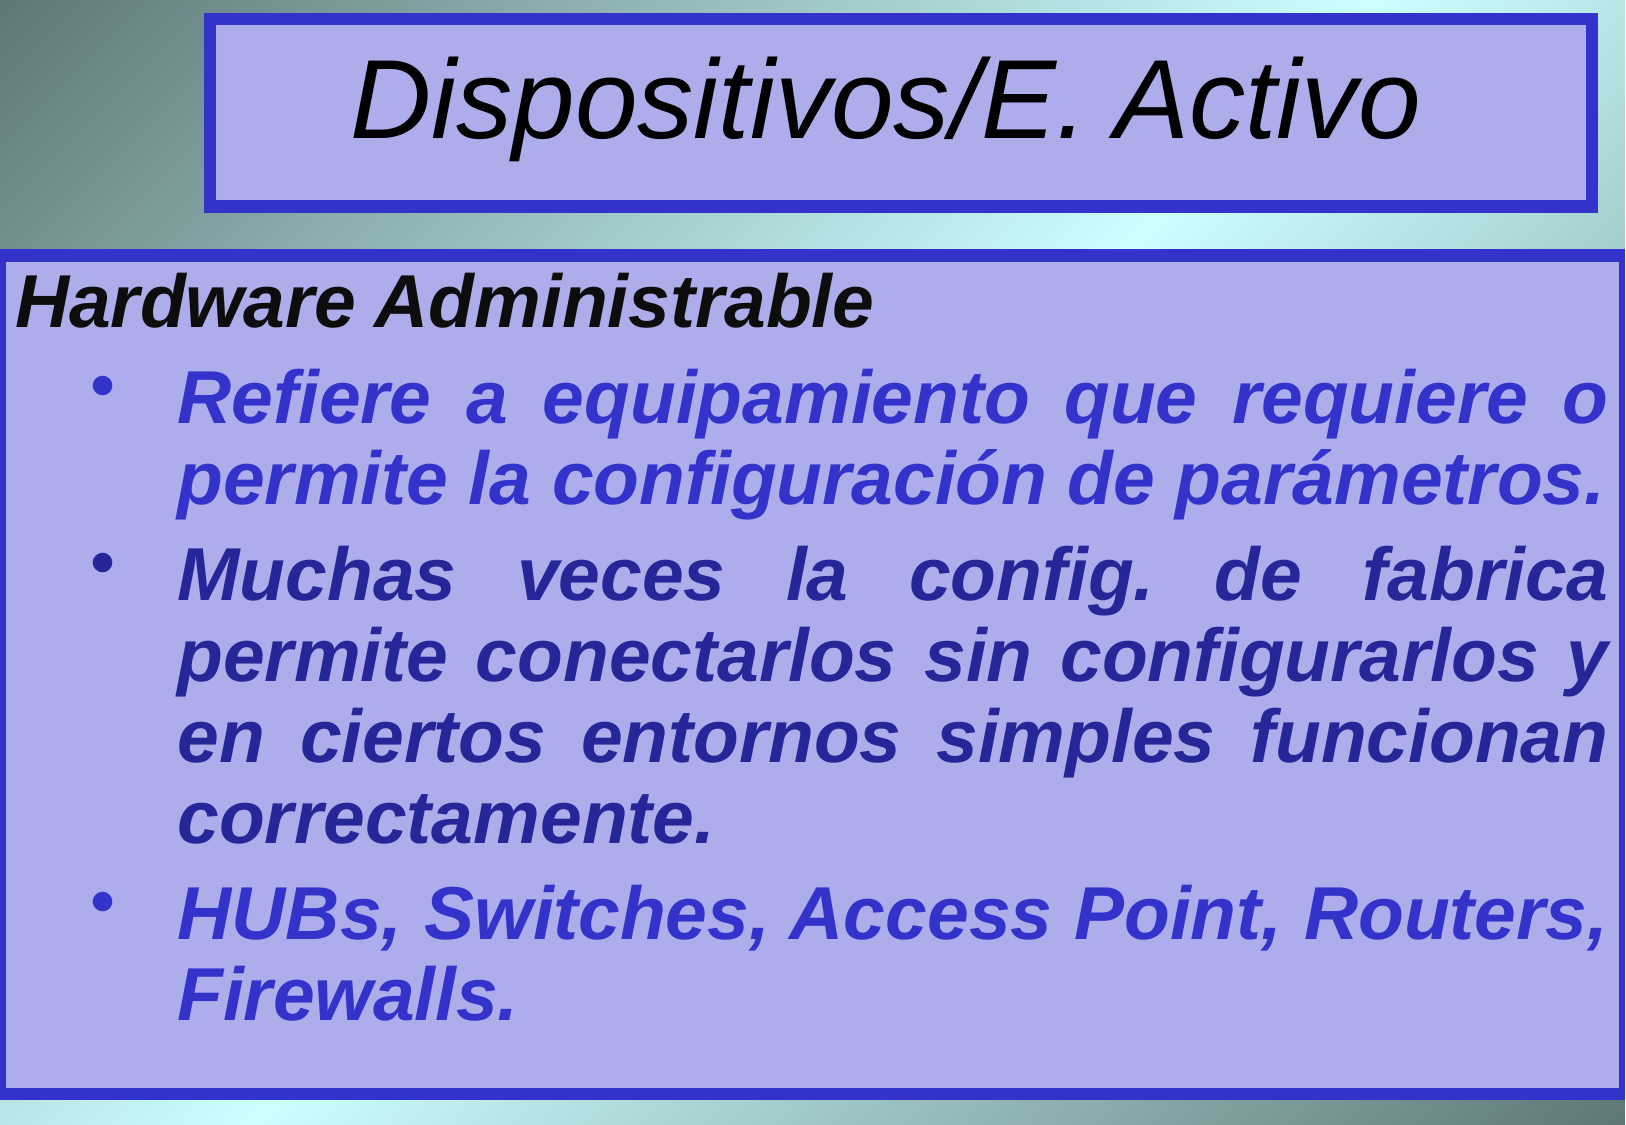

Dispositivos/E. Activo
Hardware Administrable
Refiere a equipamiento que requiere o permite la configuración de parámetros.
Muchas veces la config. de fabrica permite conectarlos sin configurarlos y en ciertos entornos simples funcionan correctamente.
HUBs, Switches, Access Point, Routers, Firewalls.